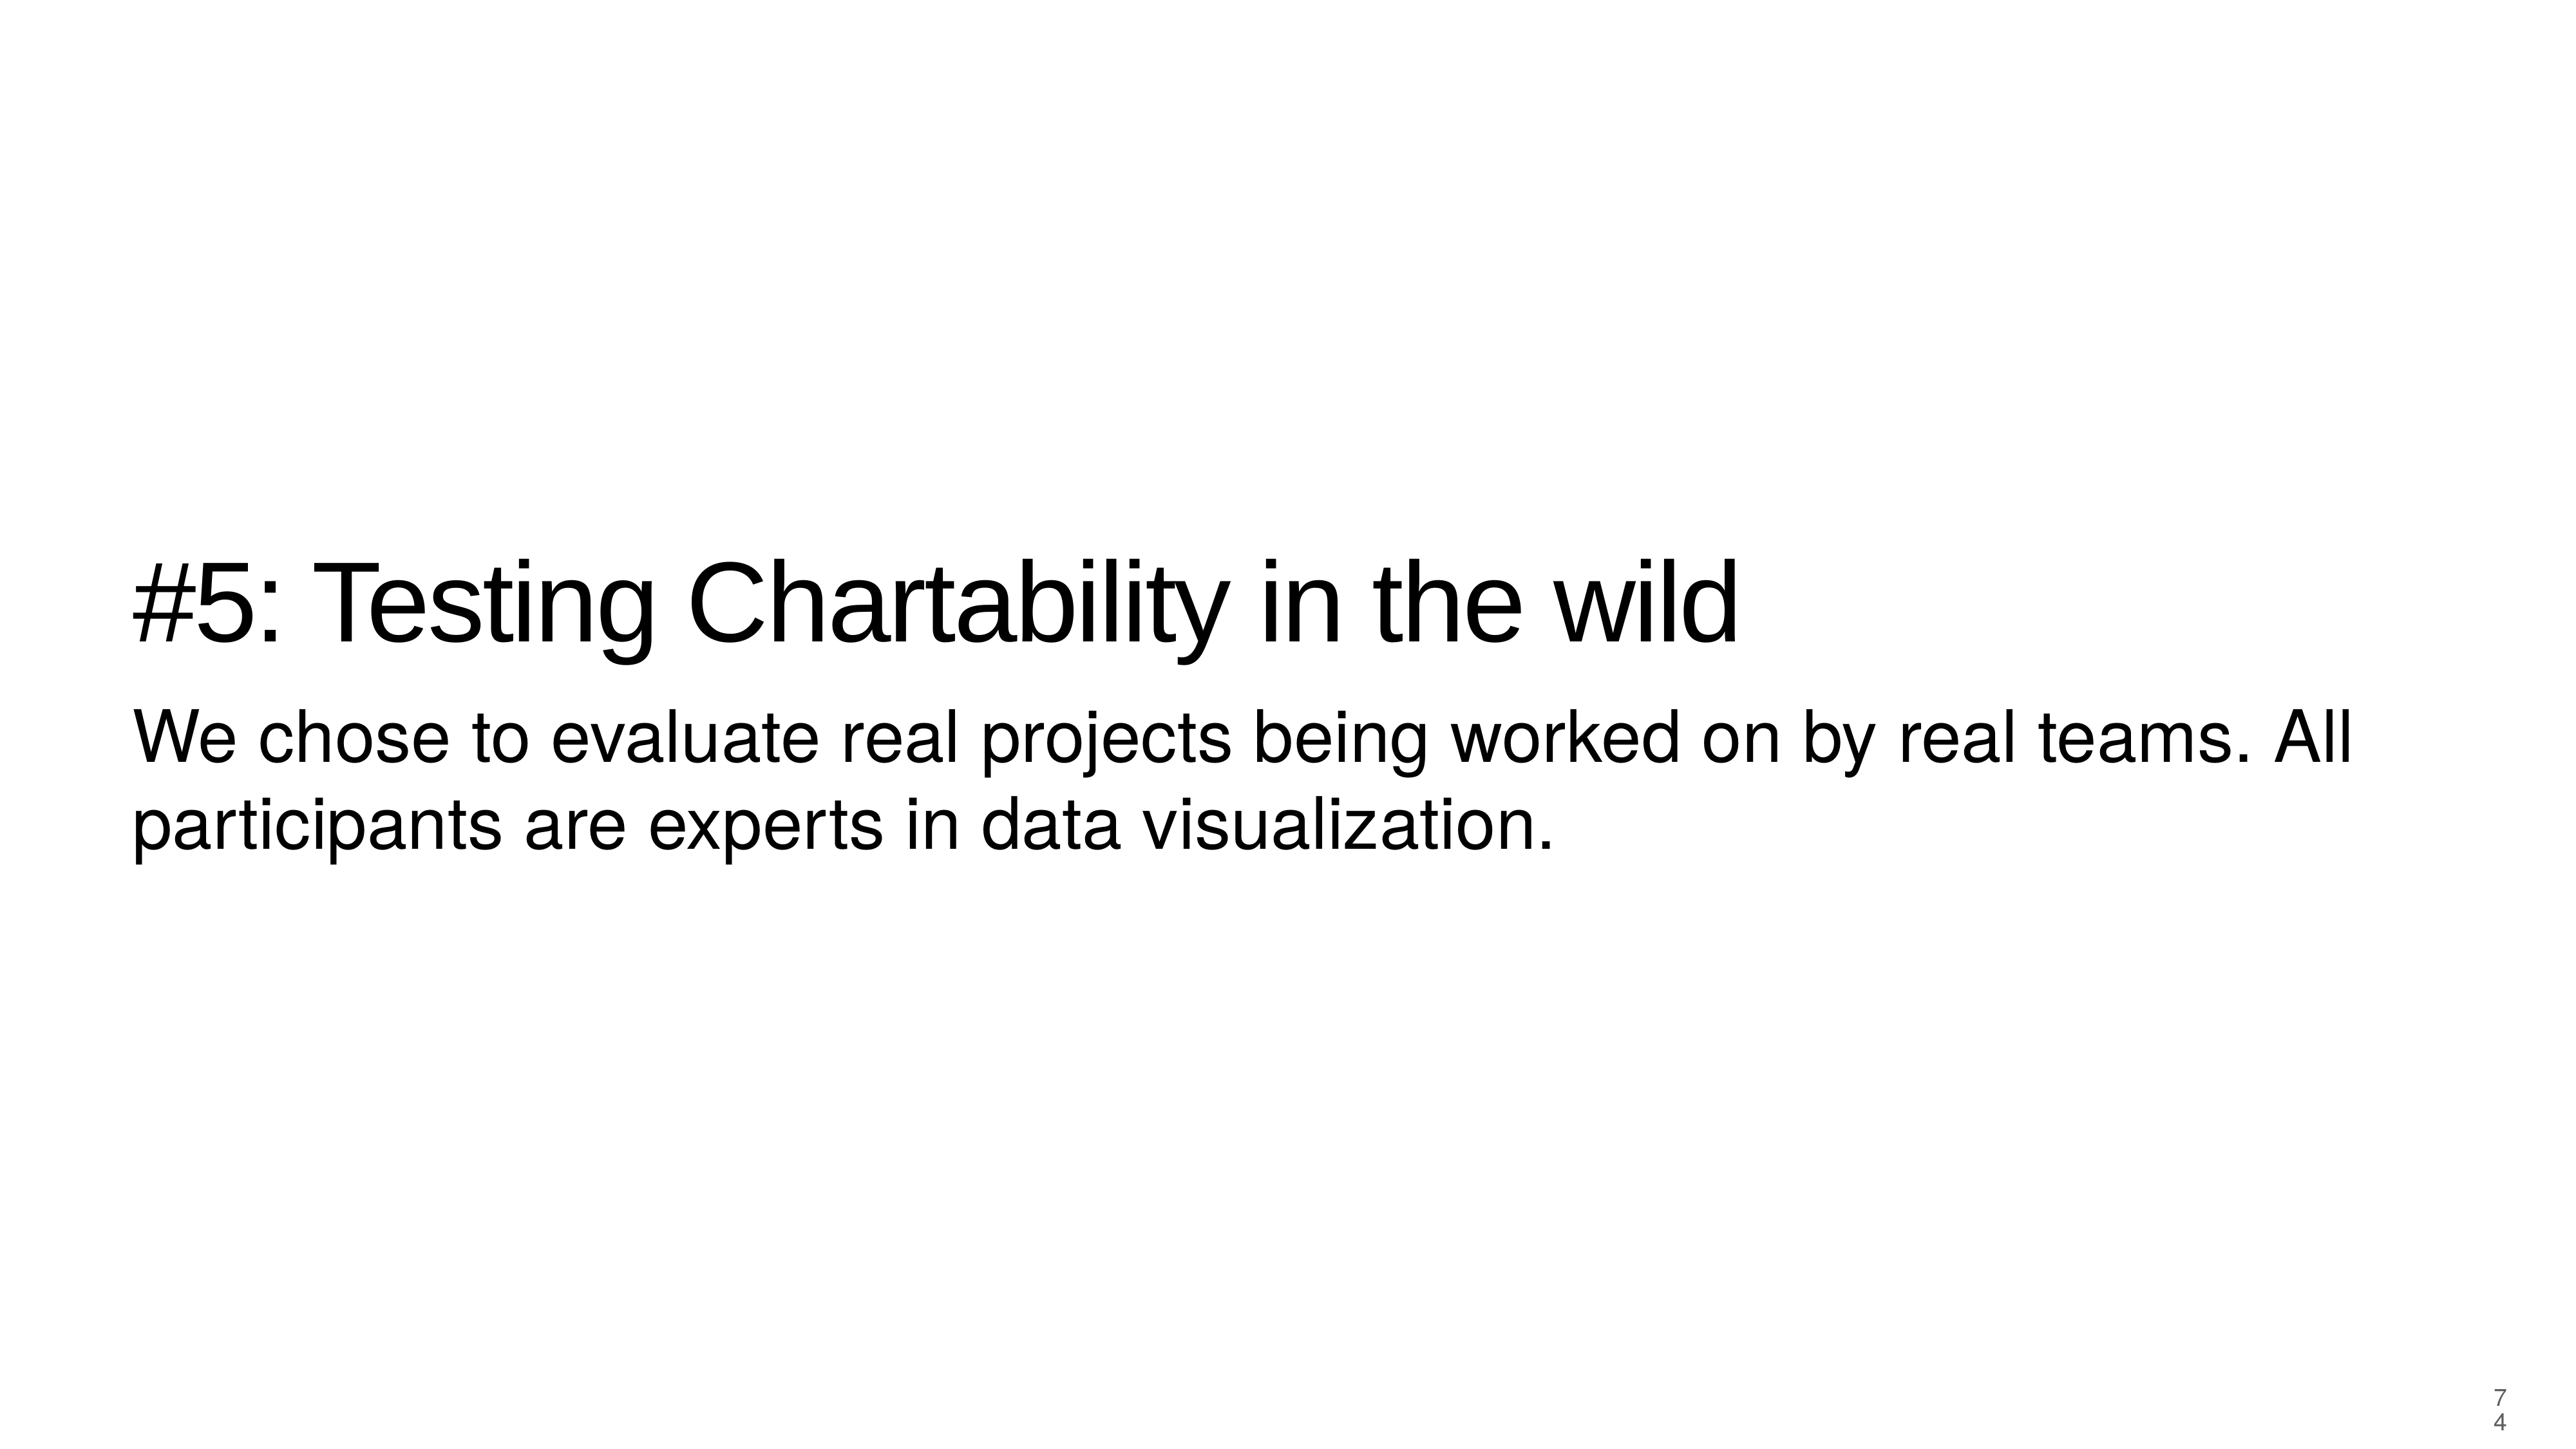

# #5: Testing Chartability in the wild
We chose to evaluate real projects being worked on by real teams. All participants are experts in data visualization.
74